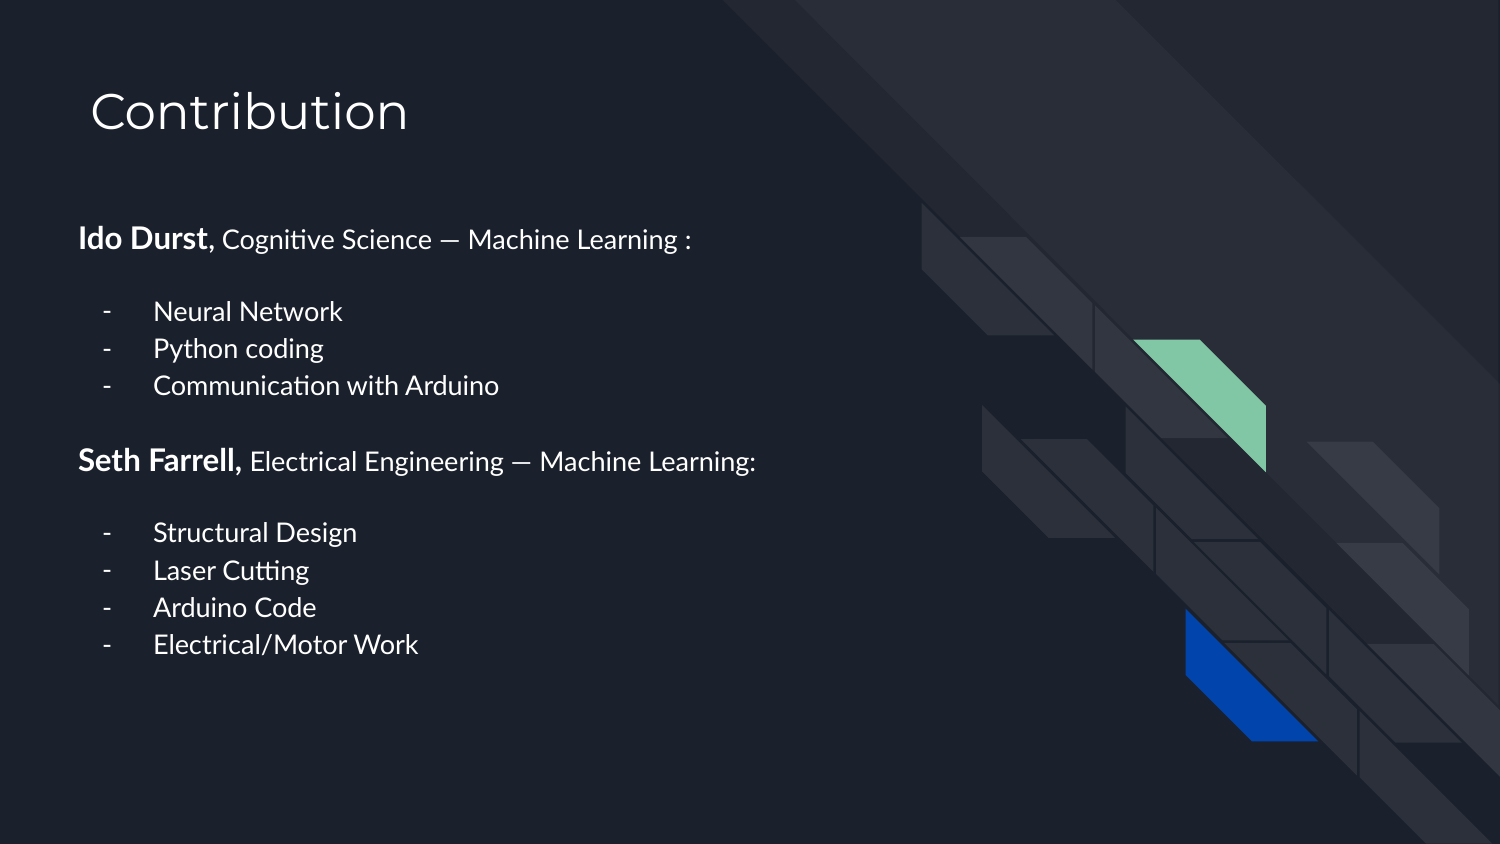

# Contribution
Ido Durst, Cognitive Science — Machine Learning :
Neural Network
Python coding
Communication with Arduino
Seth Farrell, Electrical Engineering — Machine Learning:
Structural Design
Laser Cutting
Arduino Code
Electrical/Motor Work